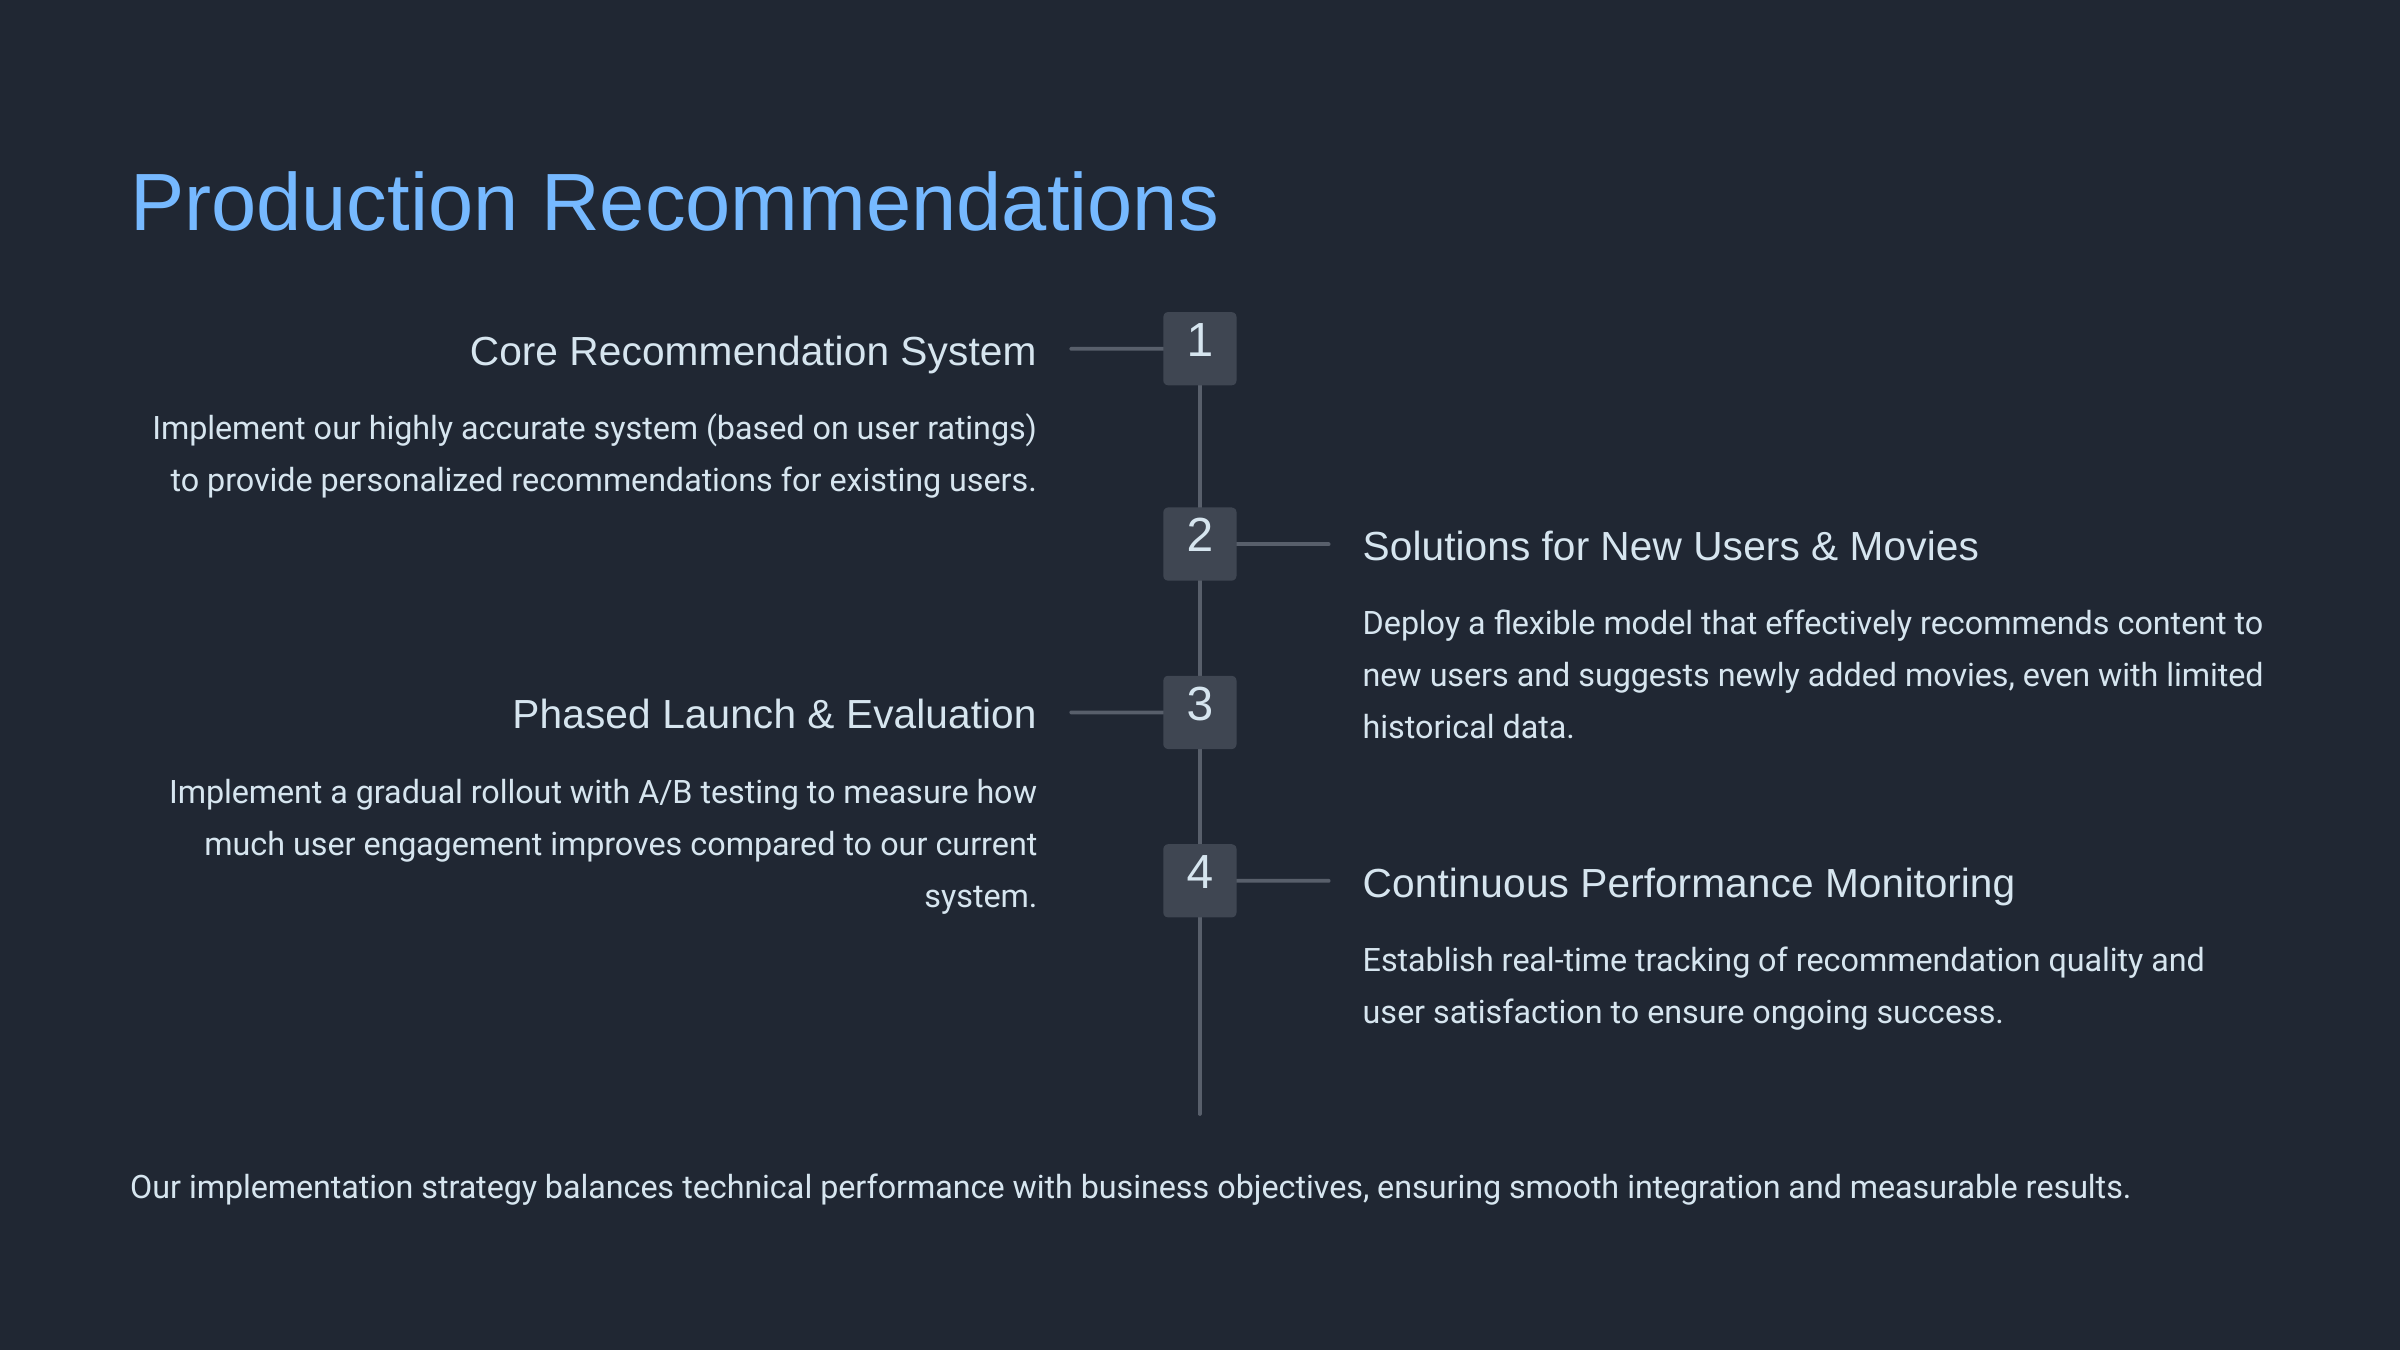

Production Recommendations

1
Core Recommendation System

Implement our highly accurate system (based on user ratings) to provide personalized recommendations for existing users.

2
Solutions for New Users & Movies

Deploy a flexible model that effectively recommends content to new users and suggests newly added movies, even with limited historical data.

3
Phased Launch & Evaluation

Implement a gradual rollout with A/B testing to measure how much user engagement improves compared to our current system.

4
Continuous Performance Monitoring

Establish real-time tracking of recommendation quality and user satisfaction to ensure ongoing success.
Our implementation strategy balances technical performance with business objectives, ensuring smooth integration and measurable results.